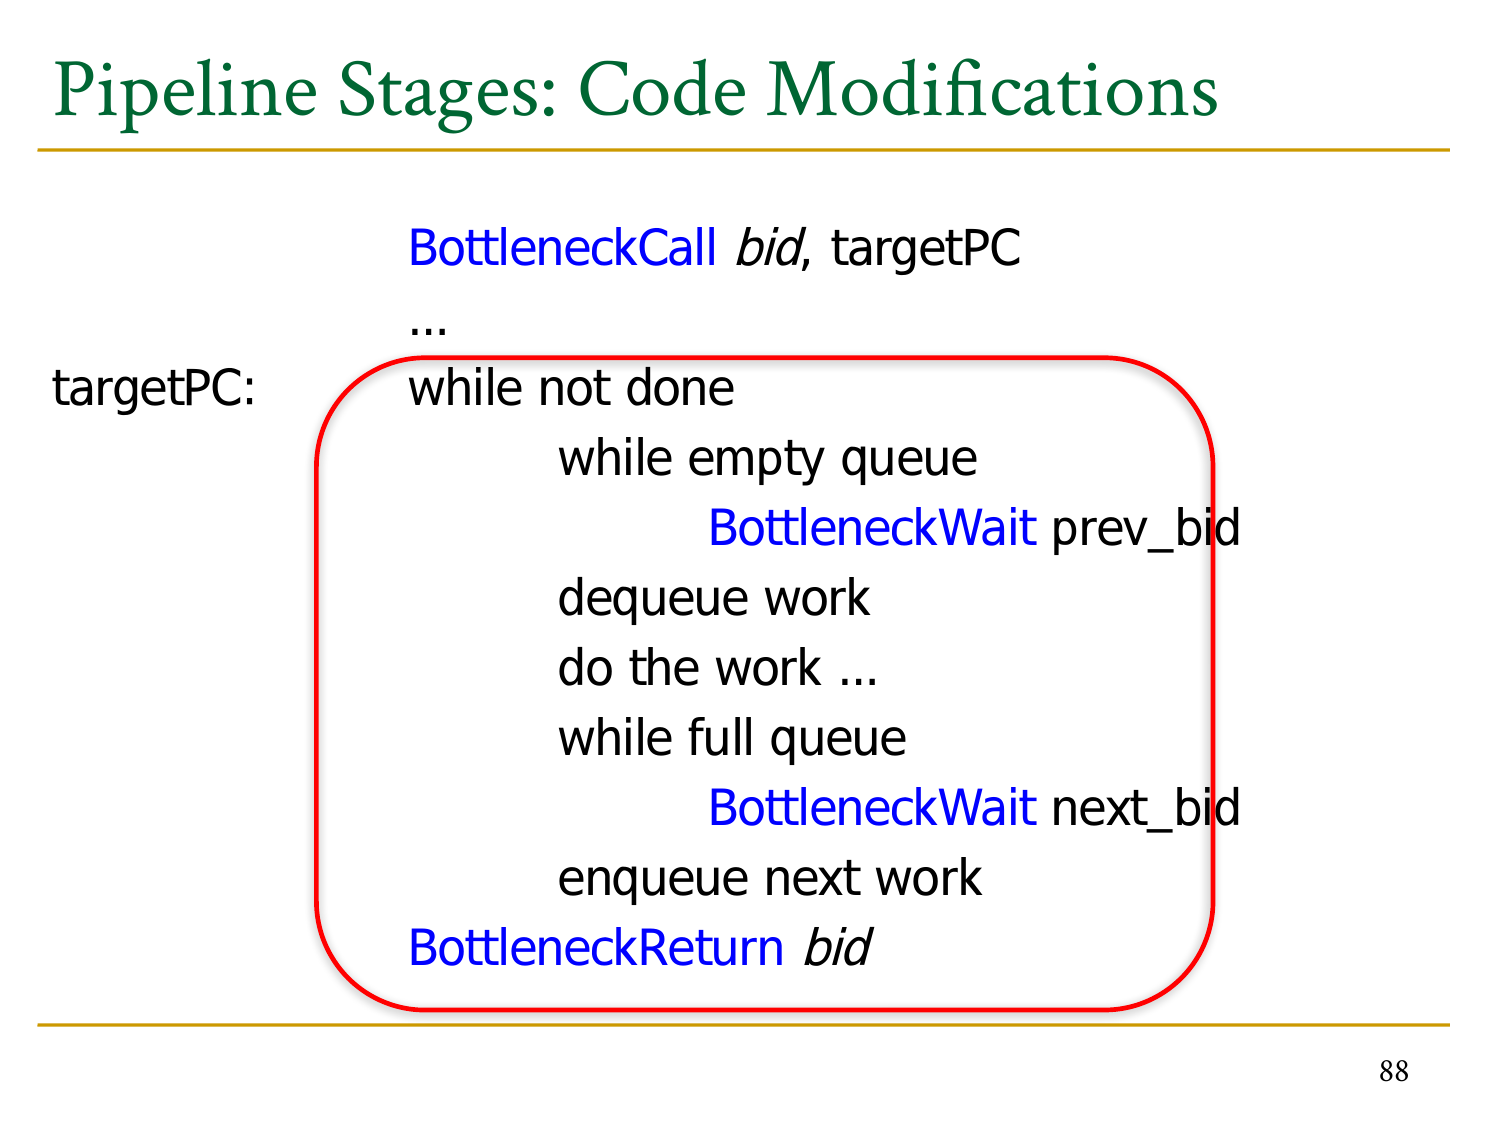

# Pipeline Stages: Code Modifications
			BottleneckCall bid, targetPC
			…
targetPC:	while not done
				while empty queue
					BottleneckWait prev_bid
				dequeue work
				do the work …
				while full queue
					BottleneckWait next_bid
				enqueue next work
			BottleneckReturn bid

88